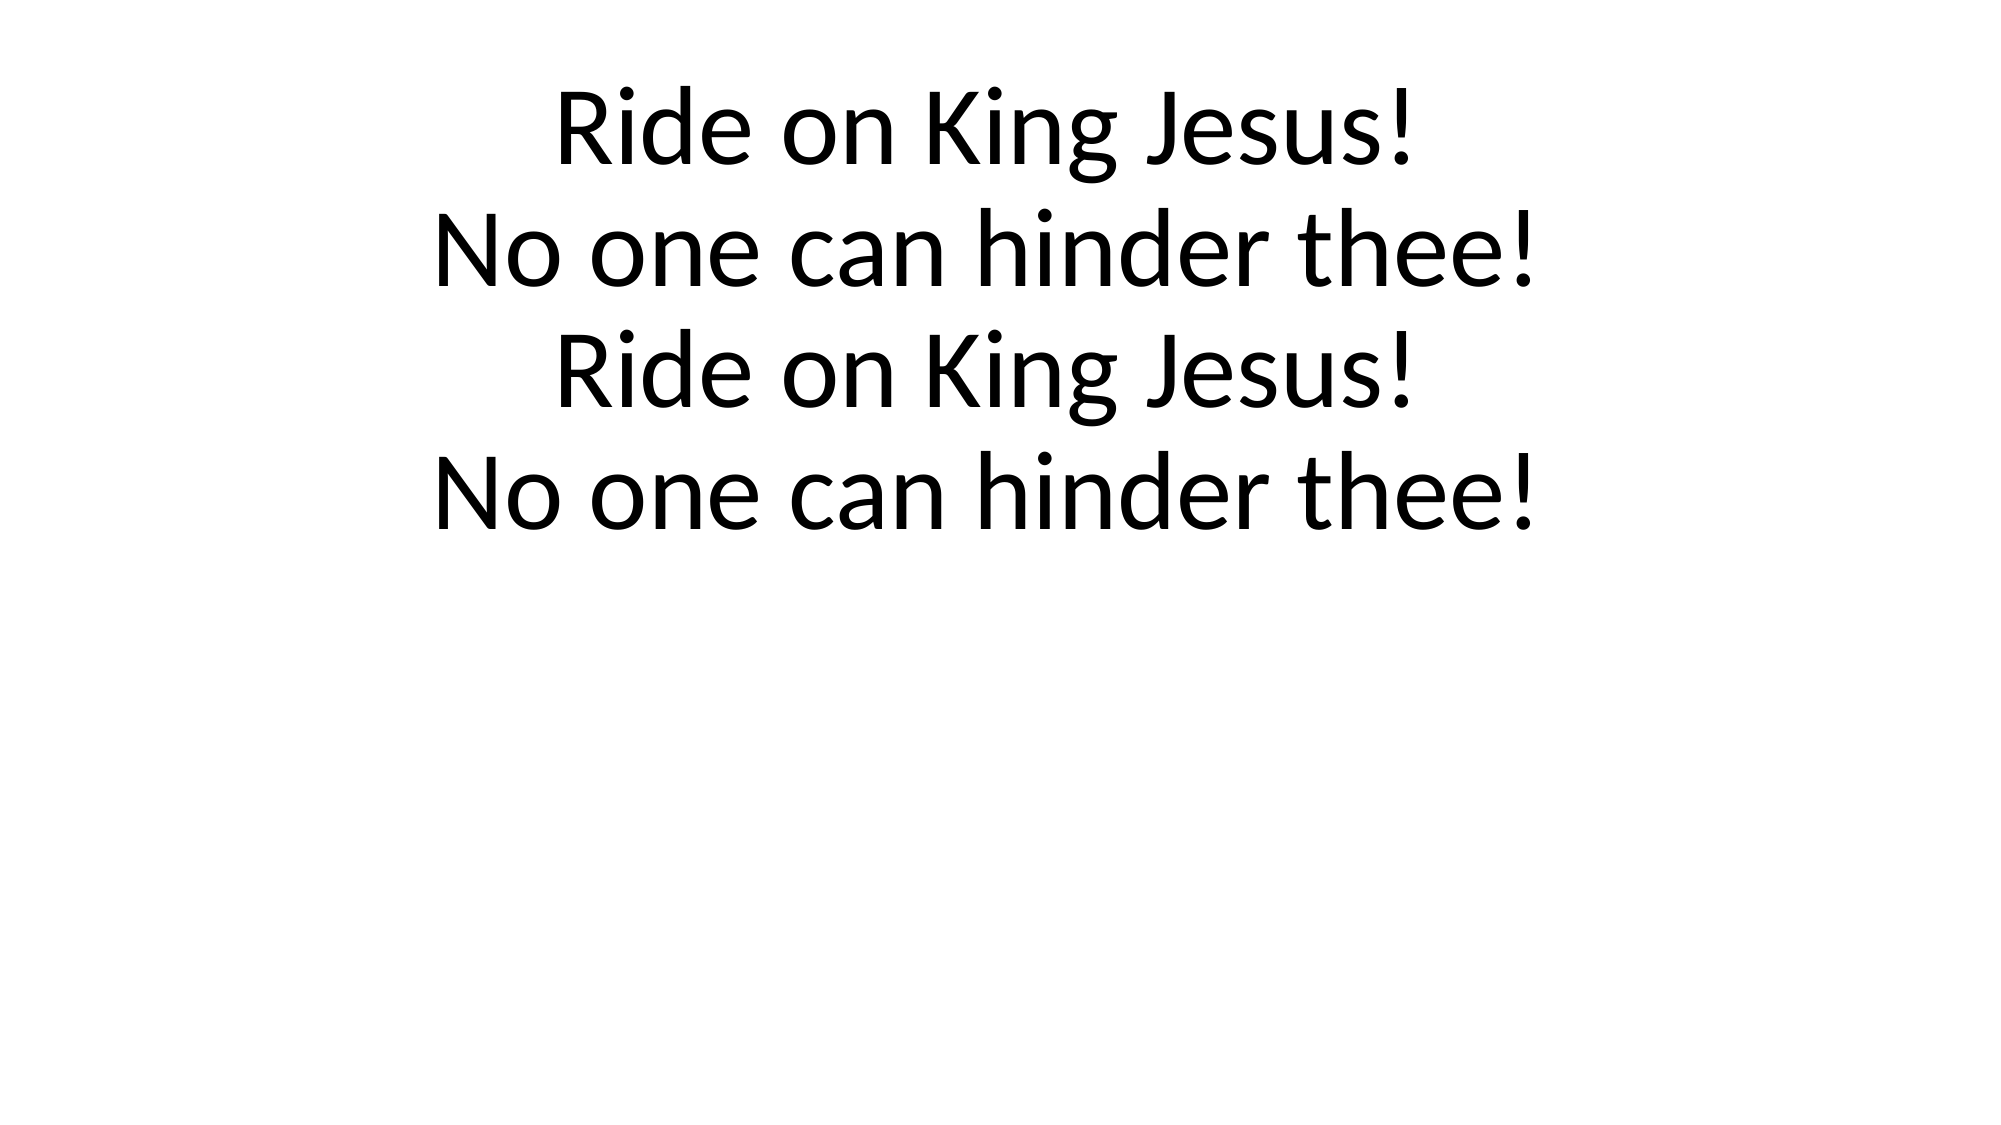

Ride on King Jesus!
No one can hinder thee!
Ride on King Jesus!
No one can hinder thee!